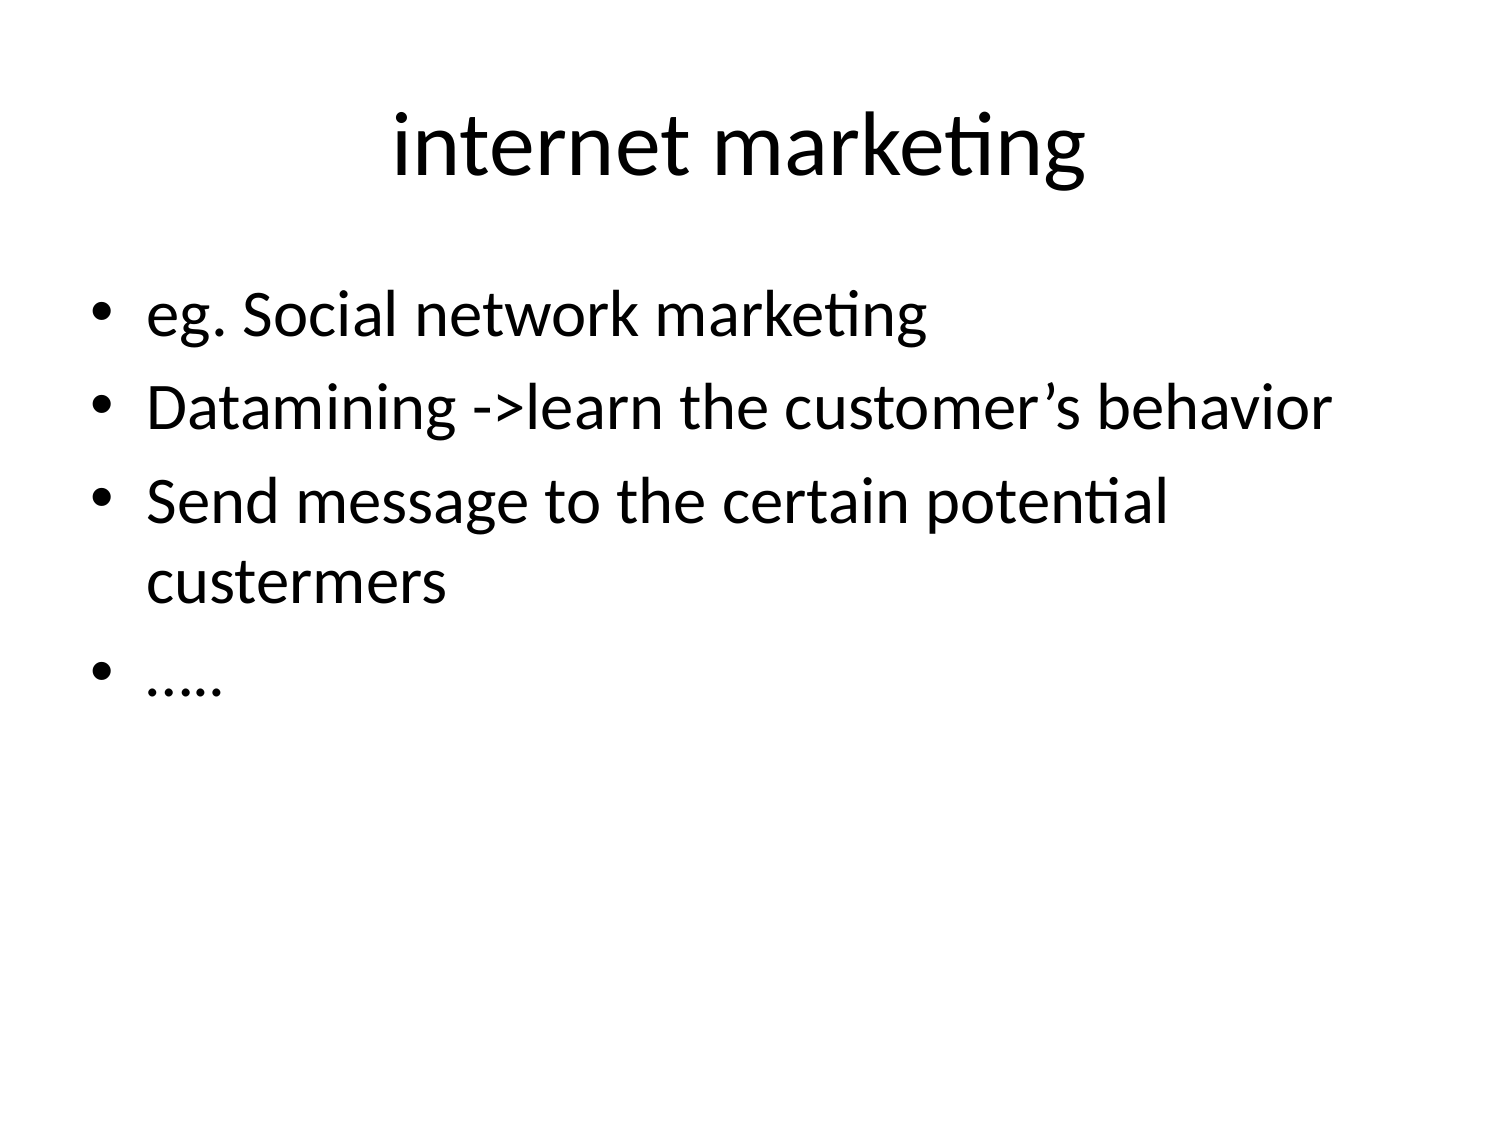

# internet marketing
eg. Social network marketing
Datamining ->learn the customer’s behavior
Send message to the certain potential custermers
…..